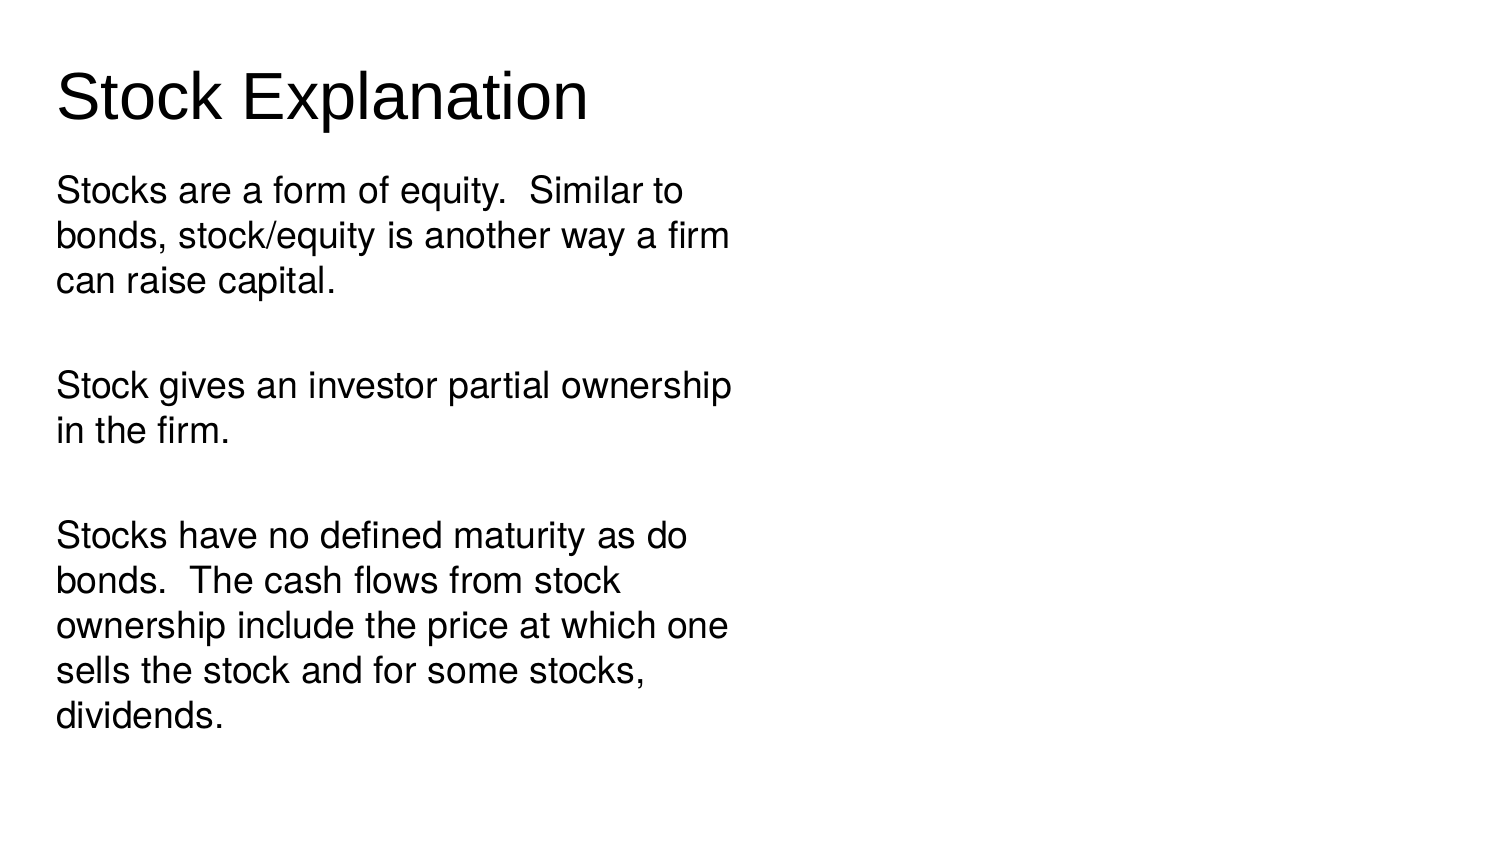

# Stock Explanation
Stocks are a form of equity.  Similar to bonds, stock/equity is another way a firm can raise capital.

Stock gives an investor partial ownership in the firm.

Stocks have no defined maturity as do bonds.  The cash flows from stock ownership include the price at which one sells the stock and for some stocks, dividends.